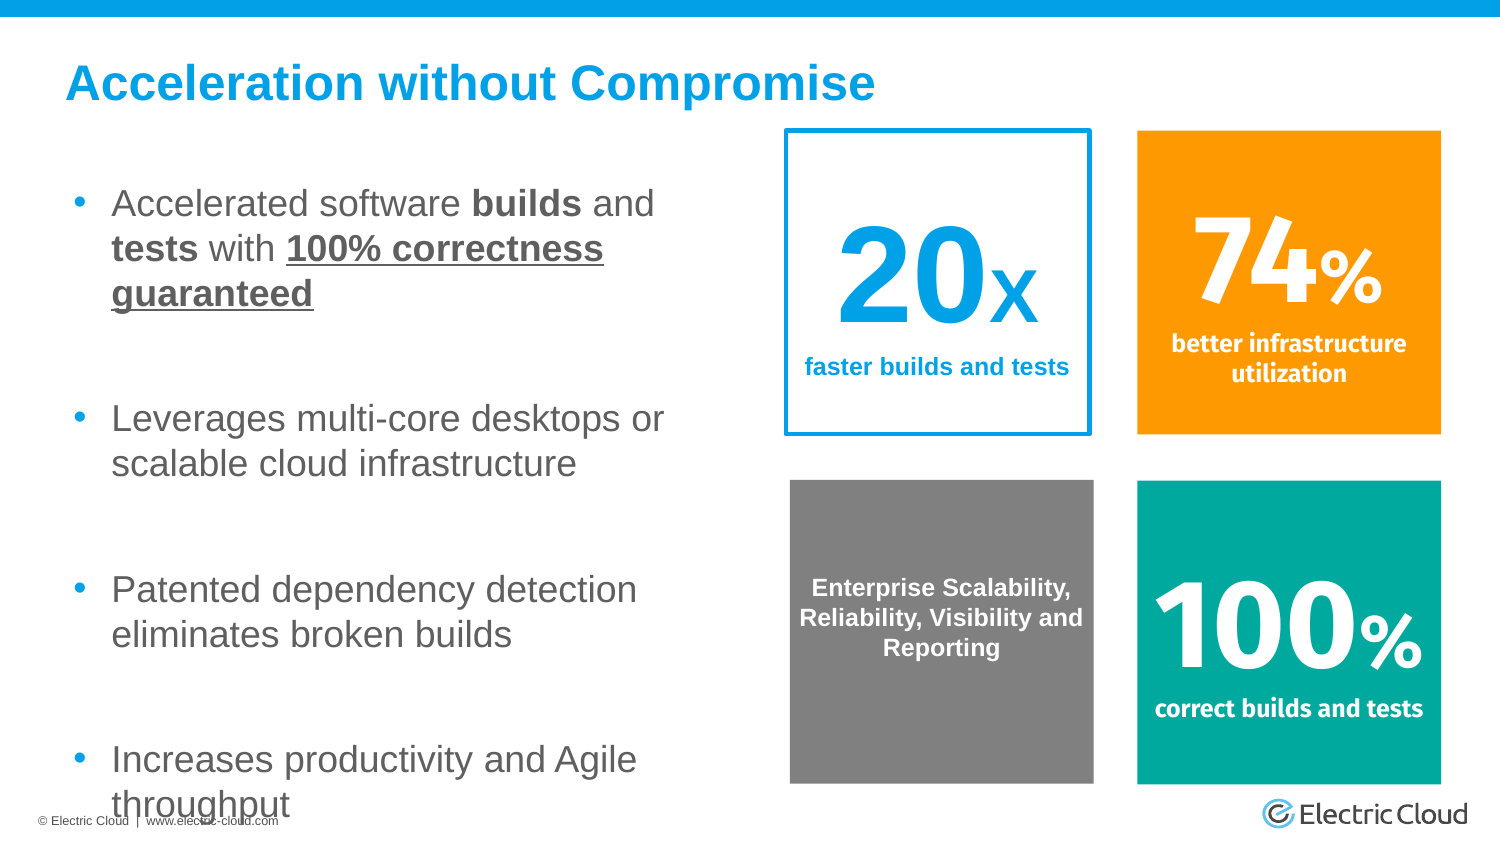

# Acceleration without Compromise
20X
faster builds and tests
74%
better infrastructure utilization
Accelerated software builds and tests with 100% correctness guaranteed

Leverages multi-core desktops or scalable cloud infrastructure

Patented dependency detection eliminates broken builds

Increases productivity and Agile throughput
Enterprise Scalability, Reliability, Visibility and Reporting

100%
correct builds and tests